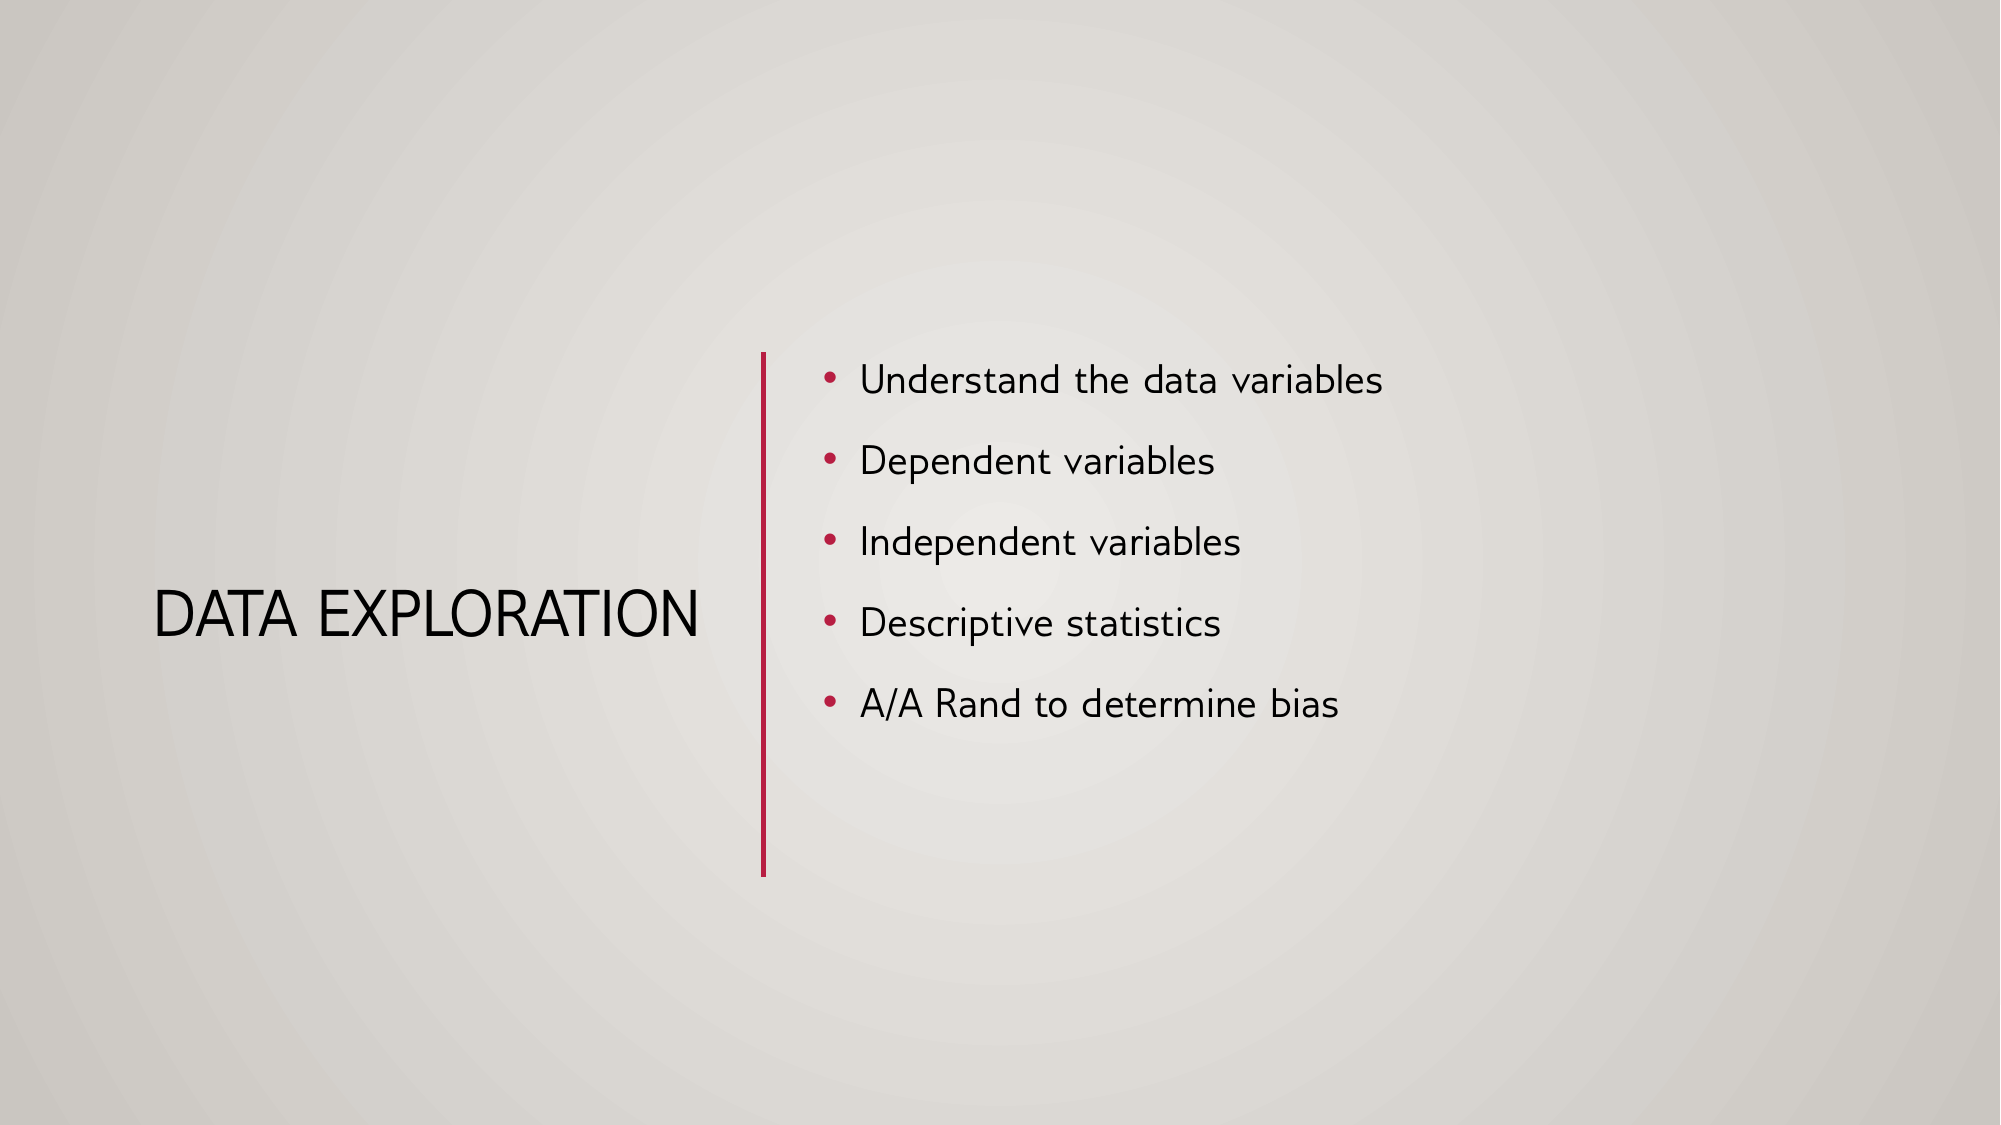

# Data Exploration
Understand the data variables
Dependent variables
Independent variables
Descriptive statistics
A/A Rand to determine bias